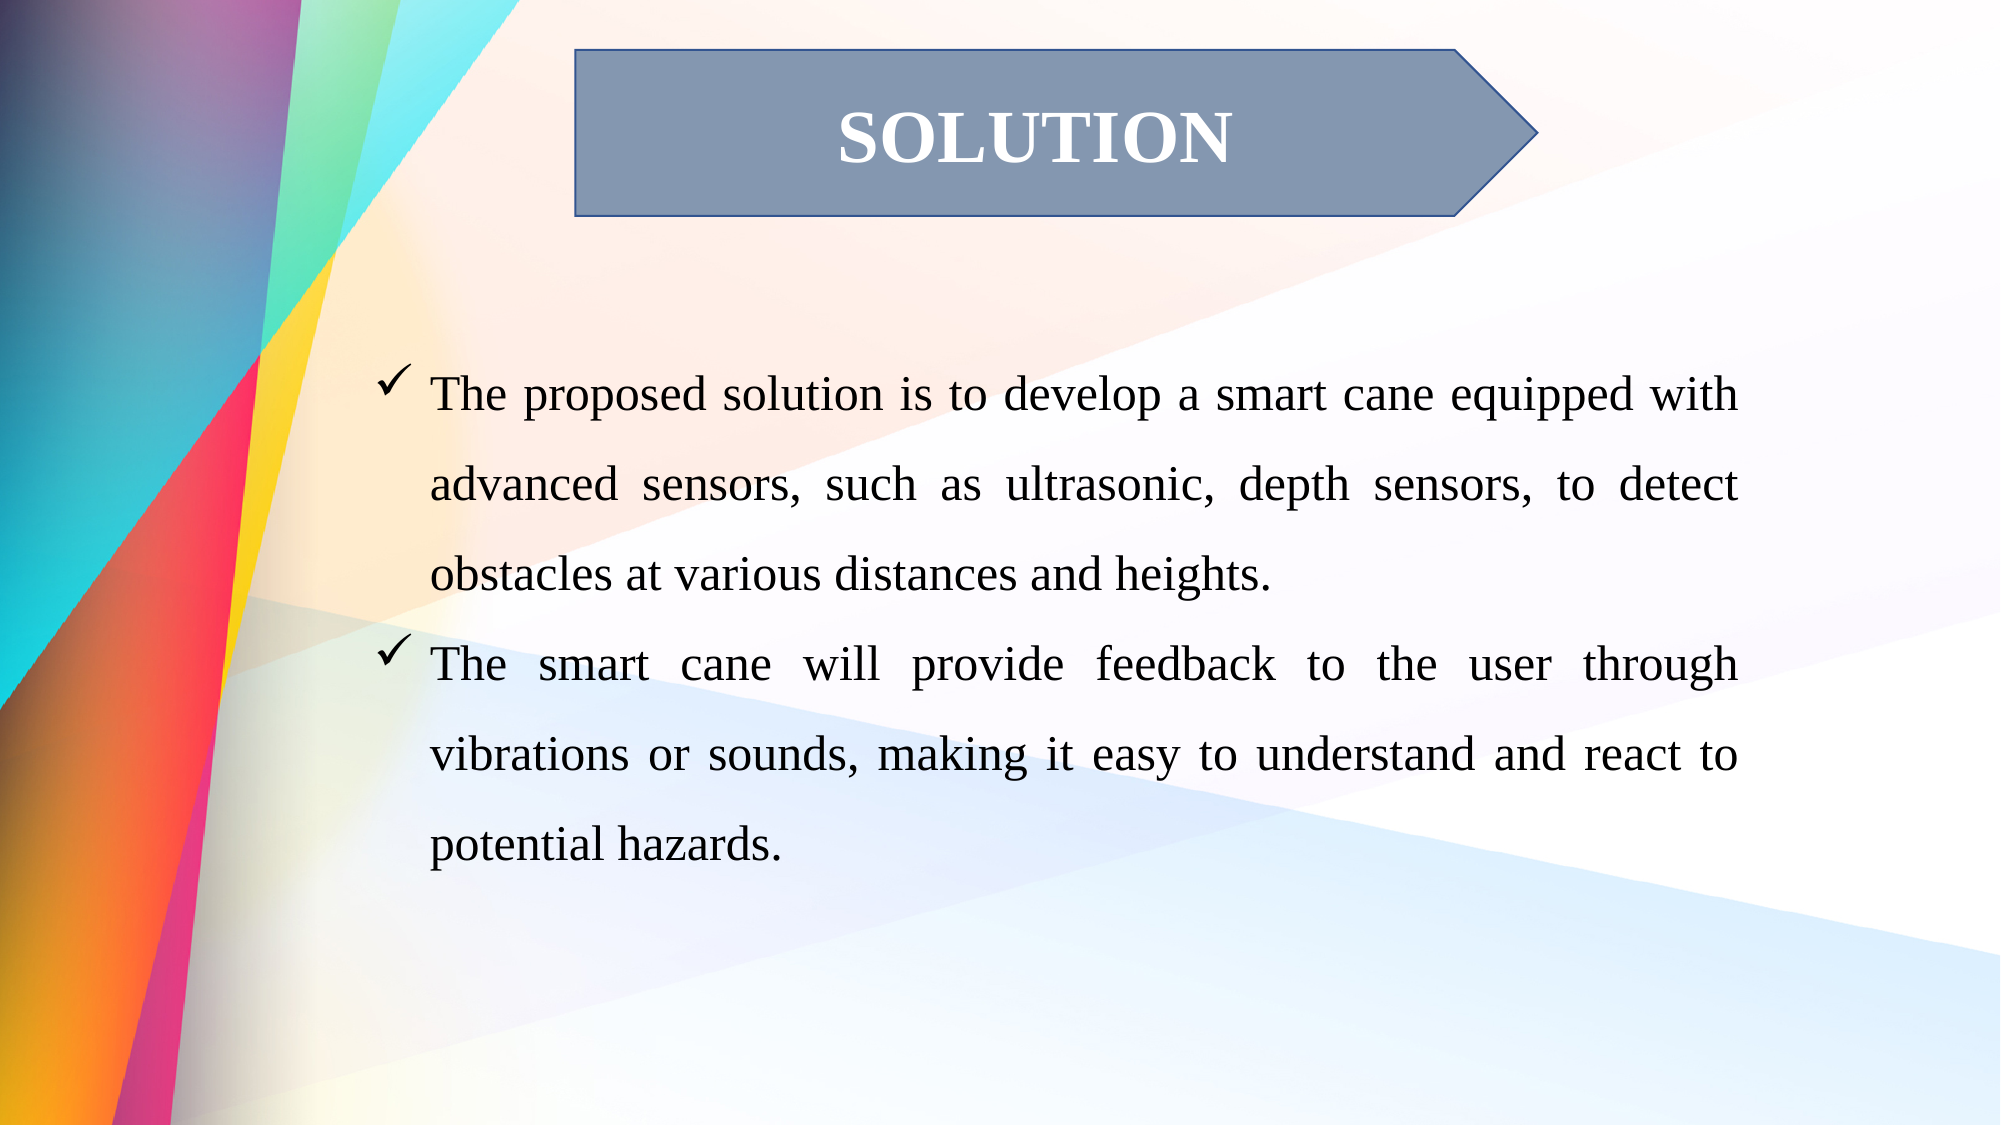

SOLUTION
The proposed solution is to develop a smart cane equipped with advanced sensors, such as ultrasonic, depth sensors, to detect obstacles at various distances and heights.
The smart cane will provide feedback to the user through vibrations or sounds, making it easy to understand and react to potential hazards.